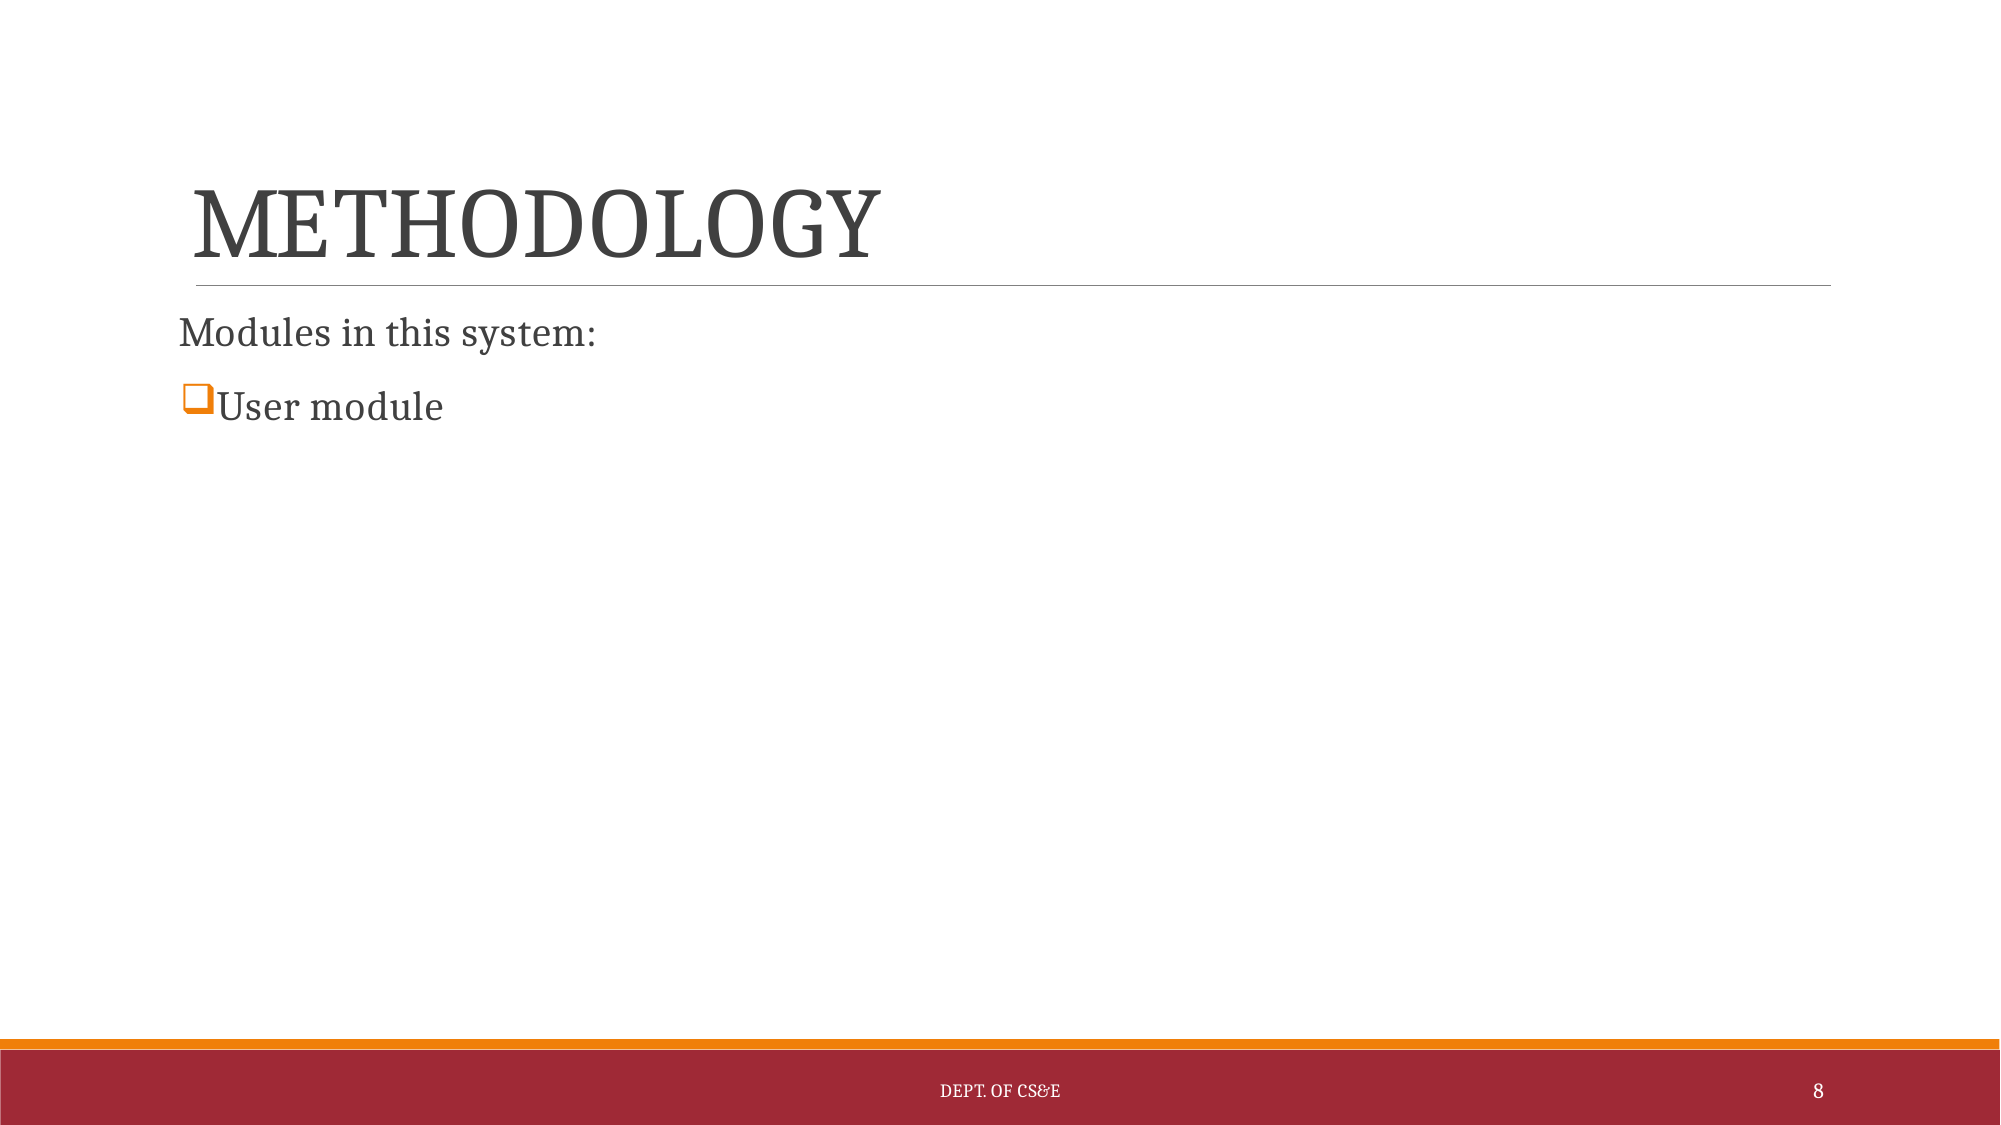

# METHODOLOGY
Modules in this system:
User module
Dept. of CS&E
8